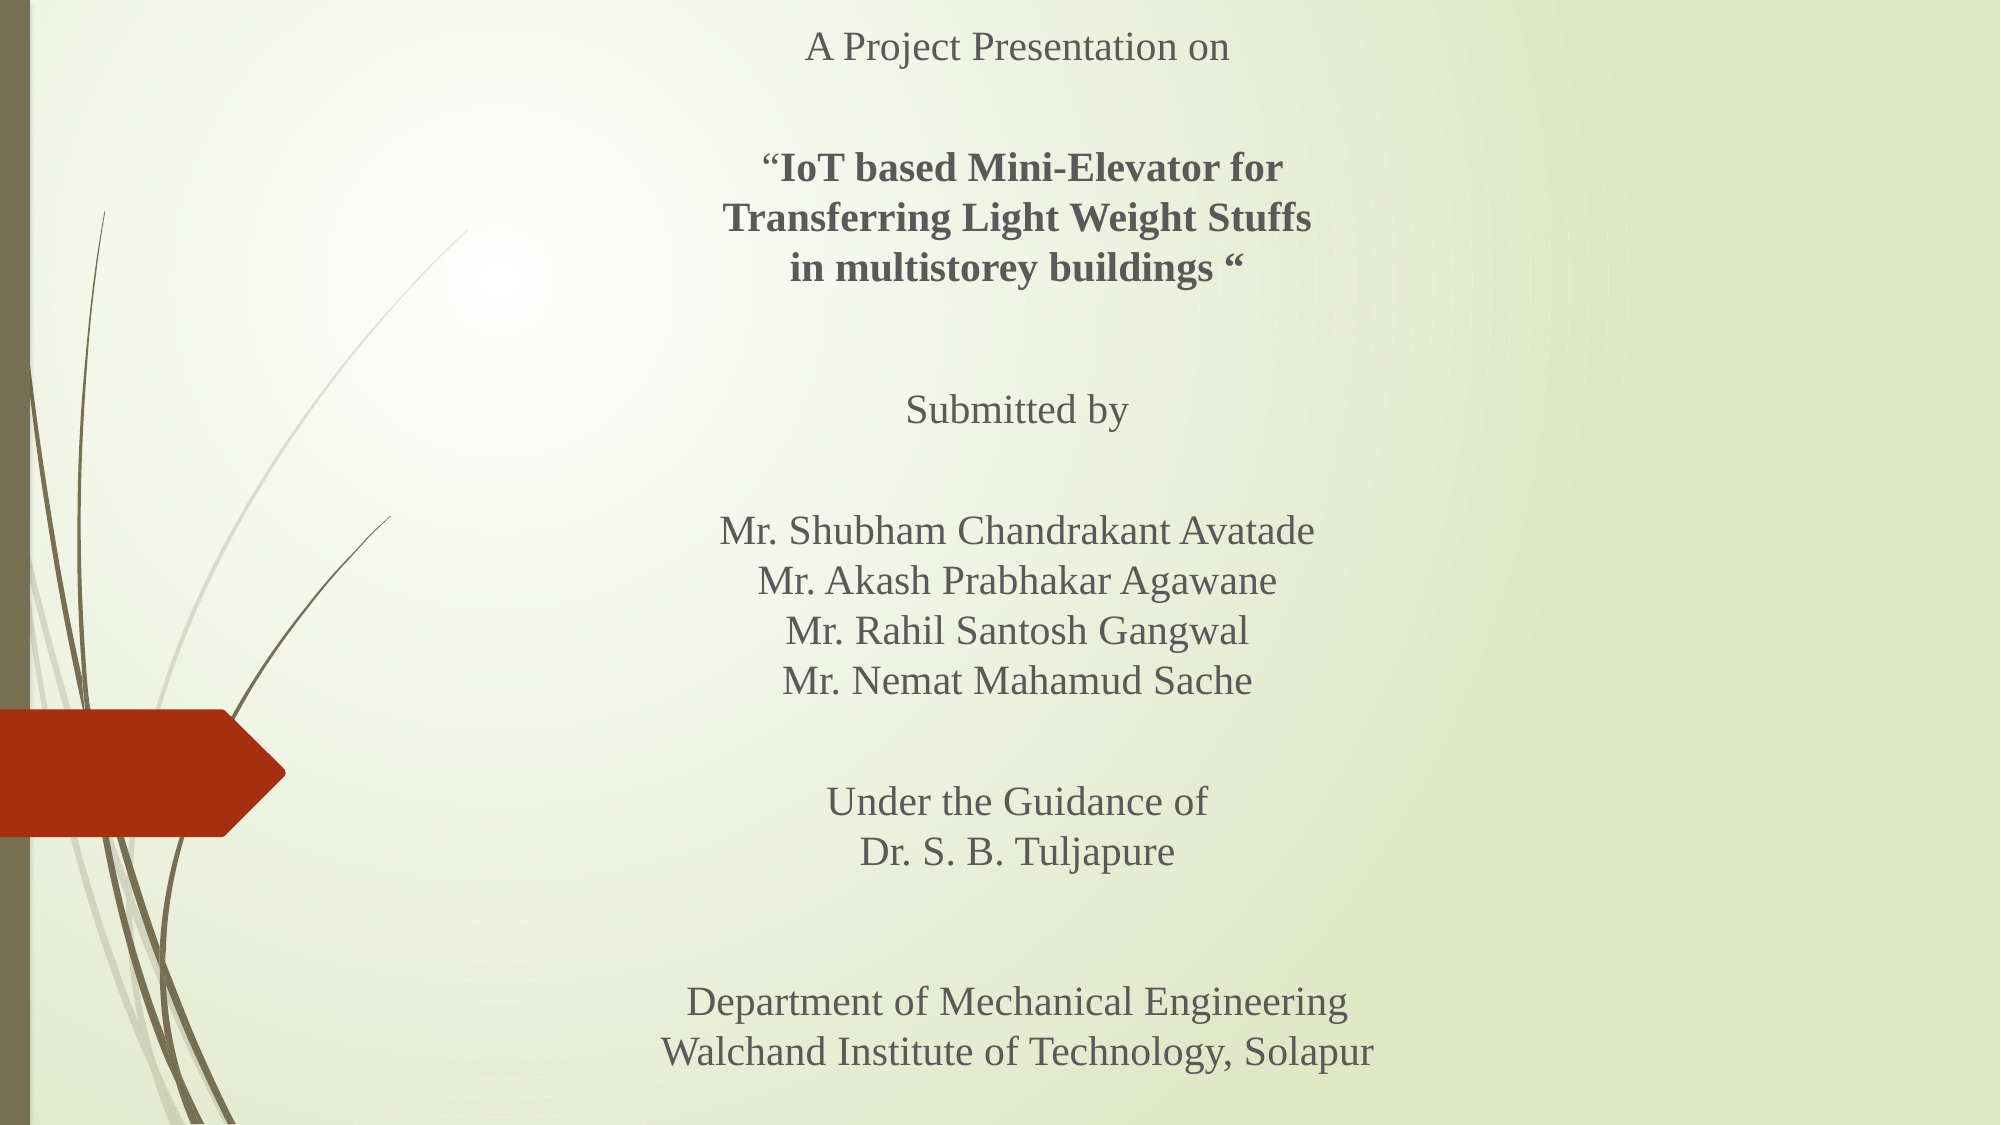

A Project Presentation on
 “IoT based Mini-Elevator for
Transferring Light Weight Stuffs
in multistorey buildings “

Submitted by
Mr. Shubham Chandrakant Avatade
Mr. Akash Prabhakar Agawane
Mr. Rahil Santosh Gangwal
Mr. Nemat Mahamud Sache
Under the Guidance of
Dr. S. B. Tuljapure
Department of Mechanical Engineering
Walchand Institute of Technology, Solapur